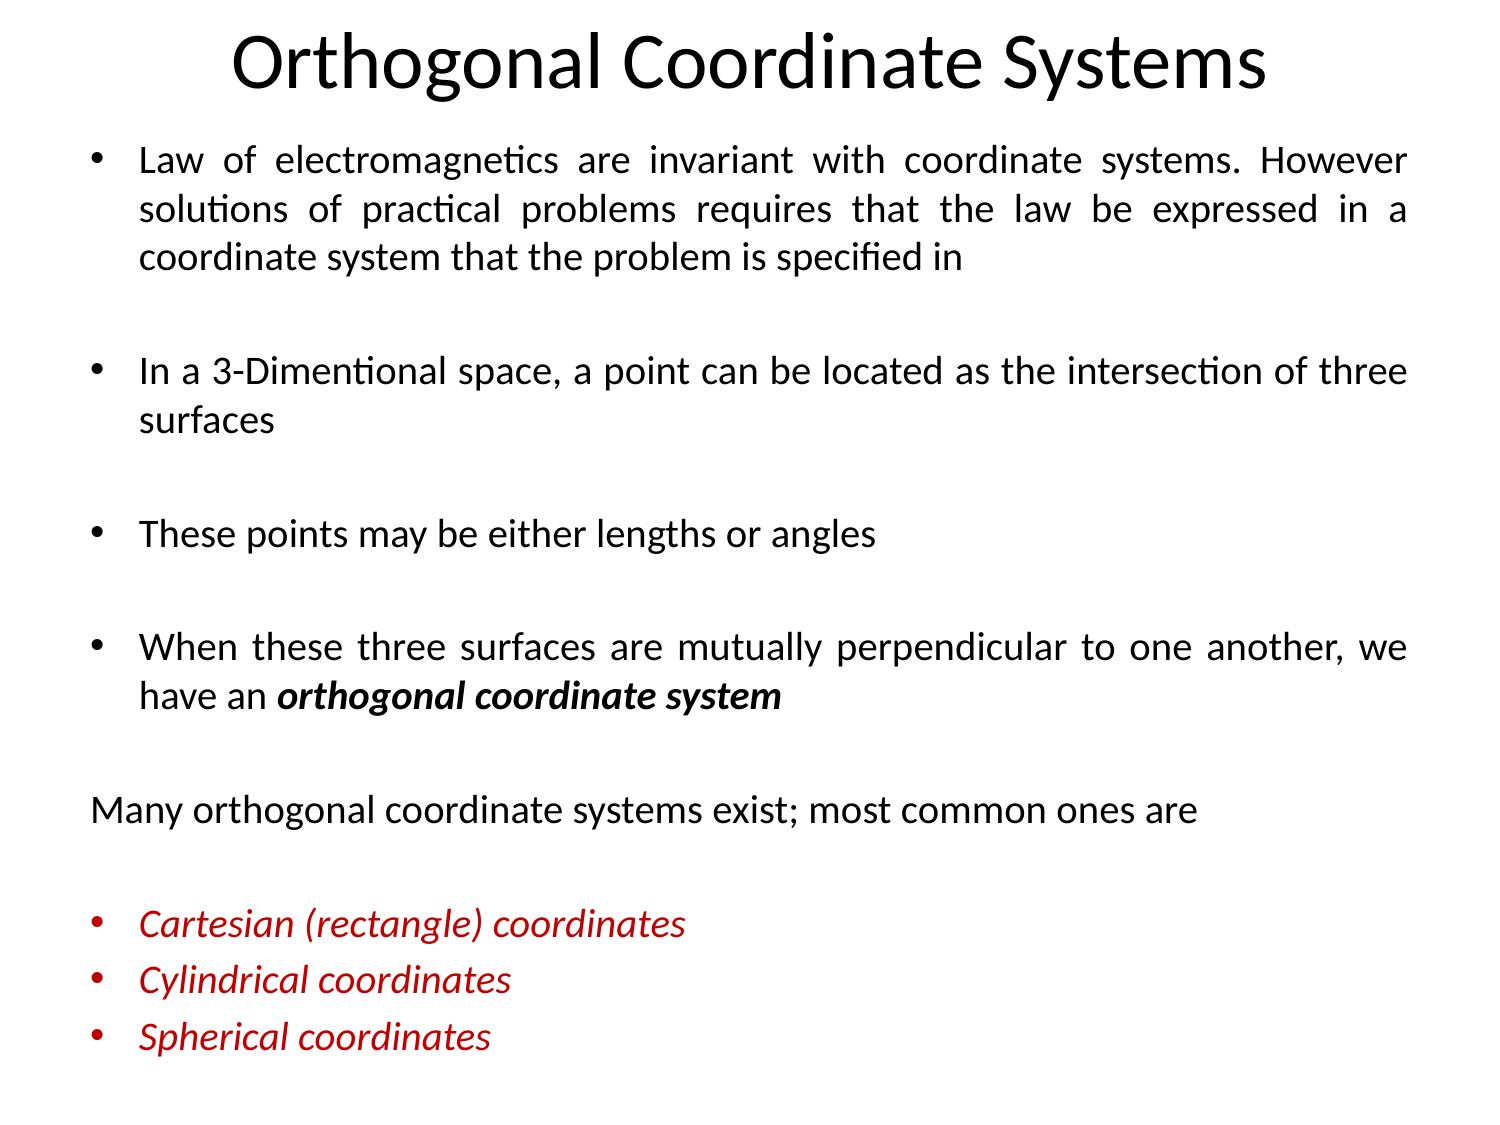

# Orthogonal Coordinate Systems
Law of electromagnetics are invariant with coordinate systems. However solutions of practical problems requires that the law be expressed in a coordinate system that the problem is specified in

In a 3-Dimentional space, a point can be located as the intersection of three surfaces

These points may be either lengths or angles

When these three surfaces are mutually perpendicular to one another, we have an orthogonal coordinate system

Many orthogonal coordinate systems exist; most common ones are

Cartesian (rectangle) coordinates
Cylindrical coordinates
Spherical coordinates